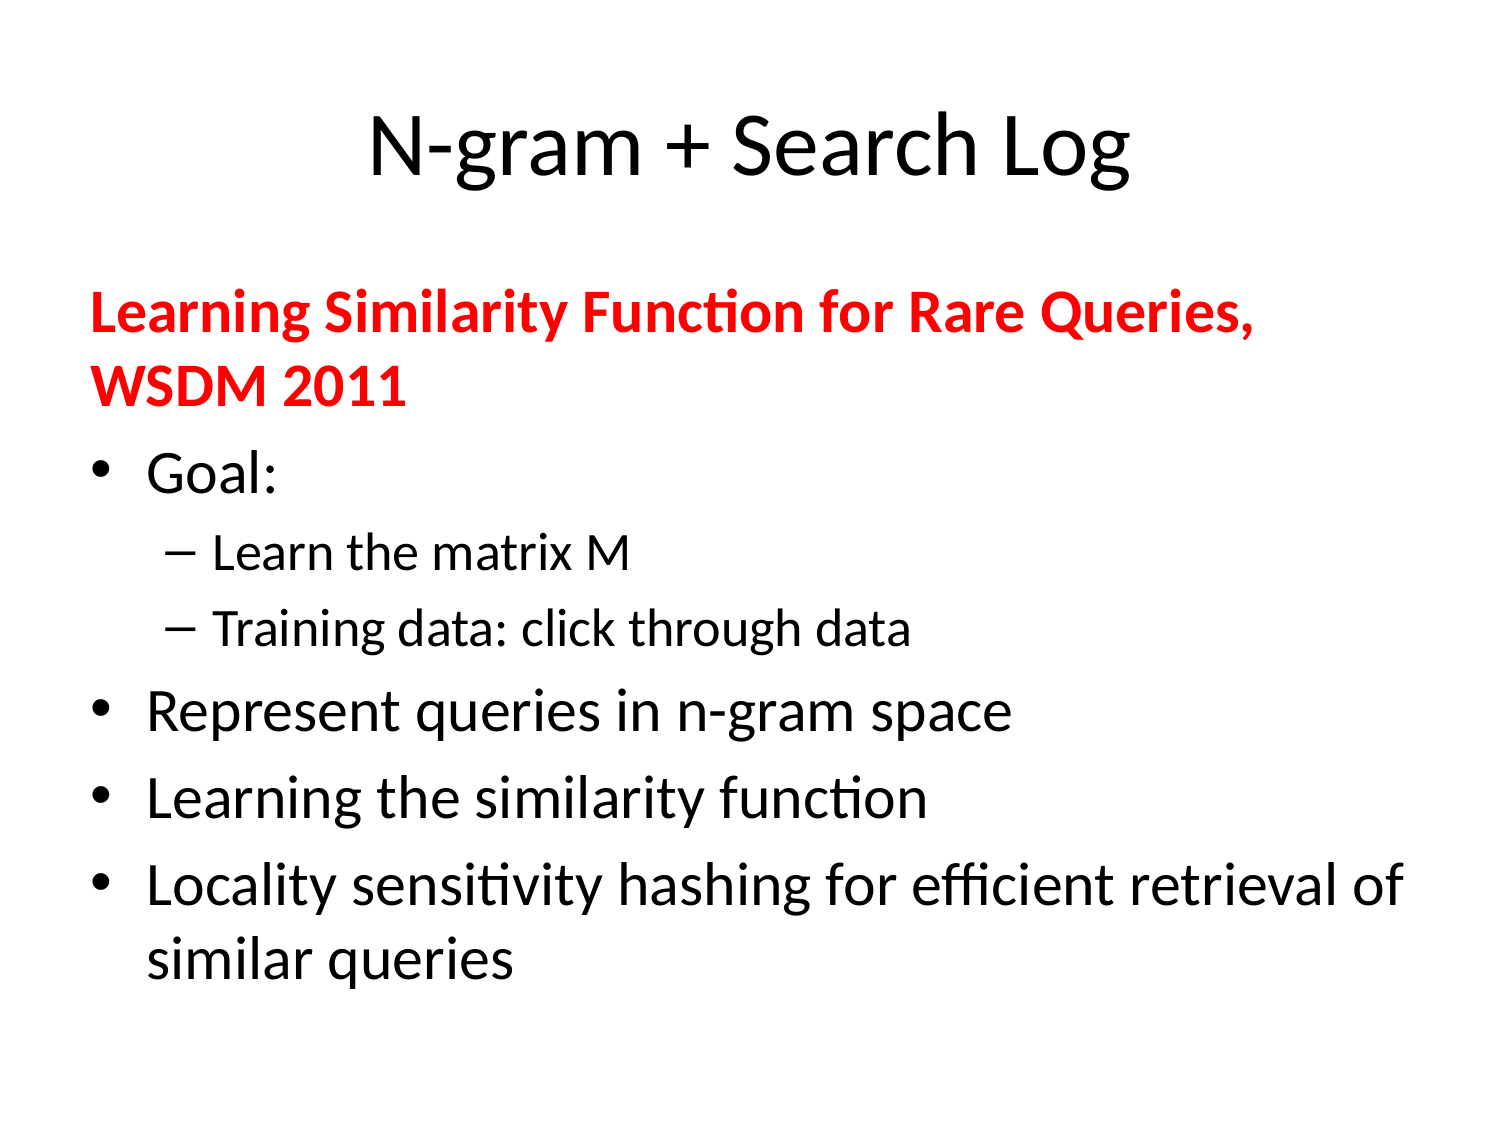

# N-gram + Search Log
Learning Similarity Function for Rare Queries, WSDM 2011
Goal:
Learn the matrix M
Training data: click through data
Represent queries in n-gram space
Learning the similarity function
Locality sensitivity hashing for efficient retrieval of similar queries